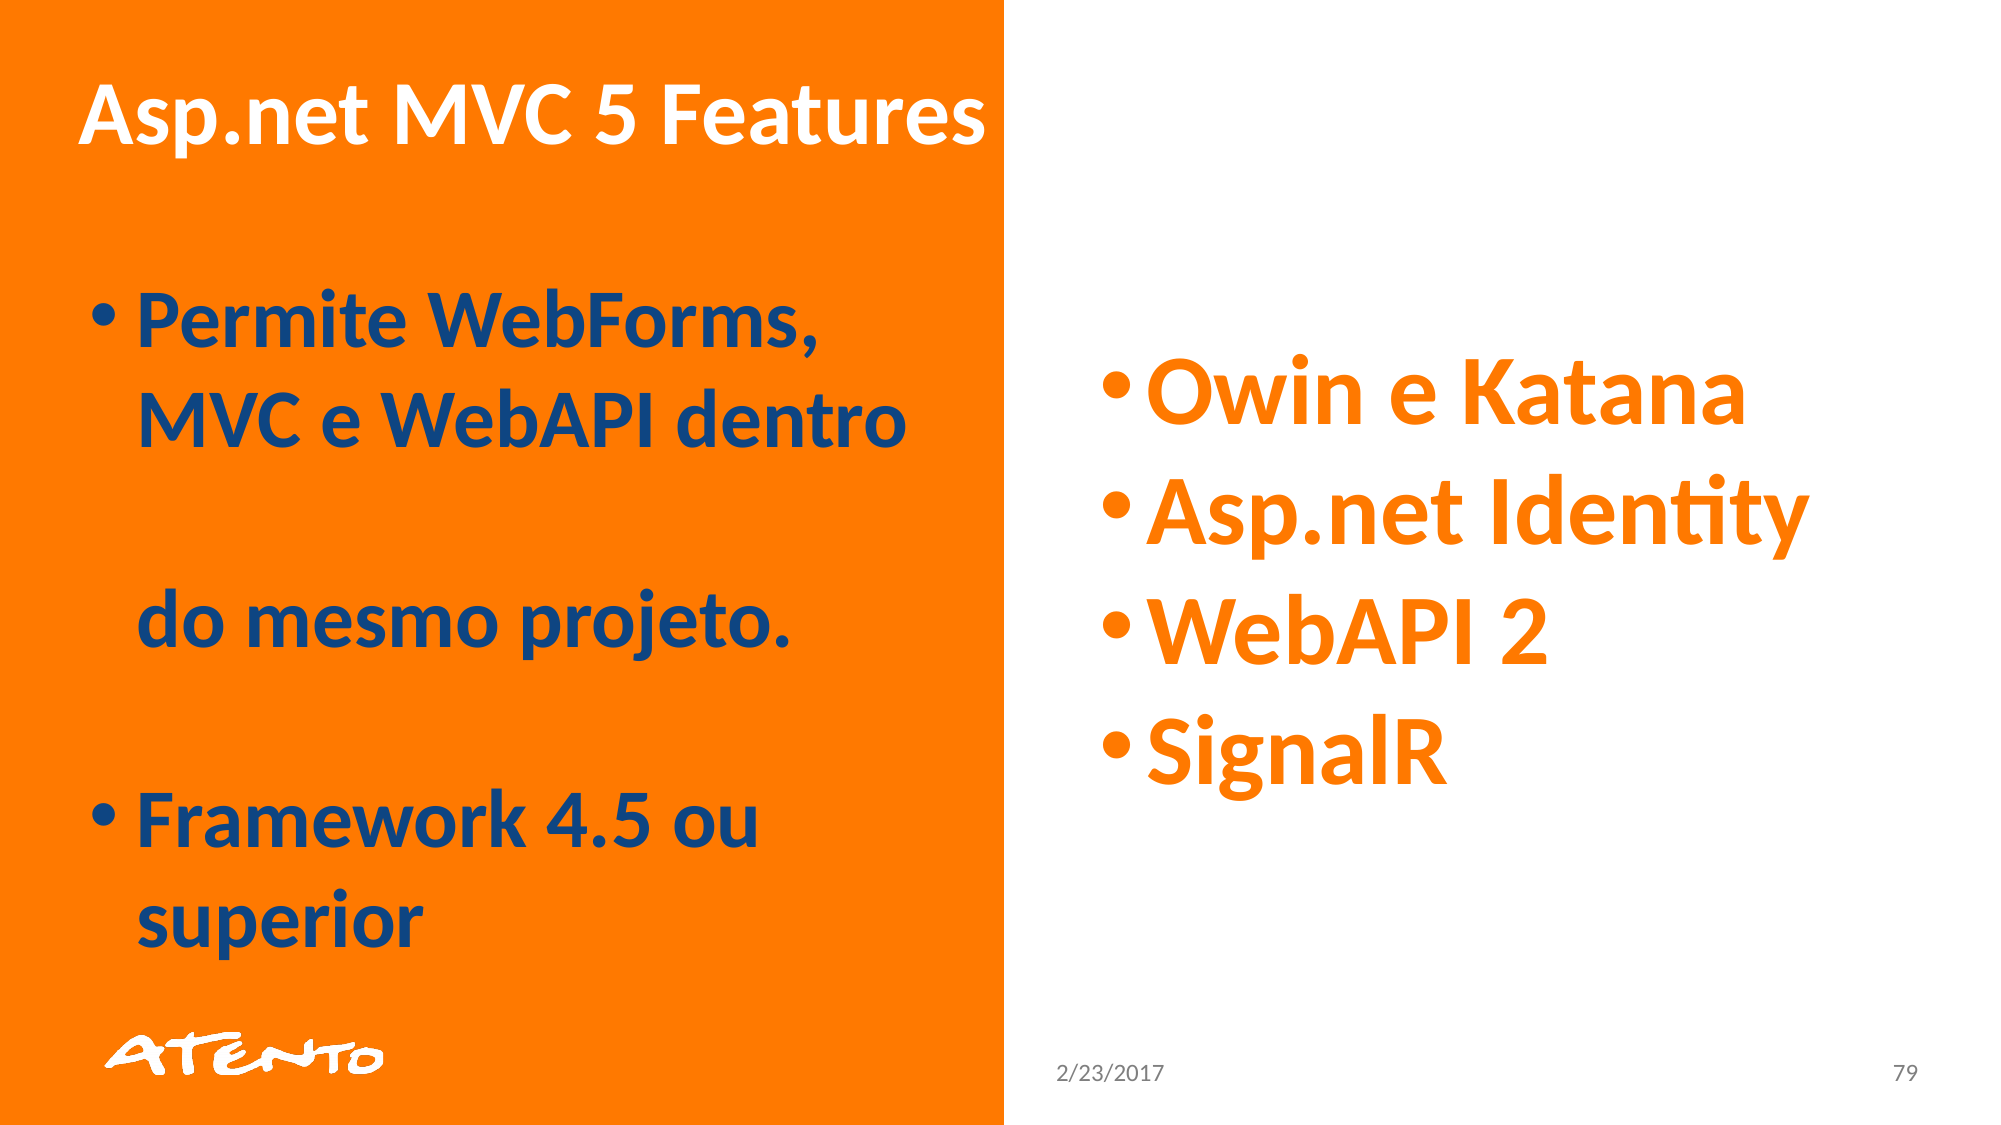

Asp.net MVC 5 Features
Permite WebForms,
MVC e WebAPI dentro
do mesmo projeto.

Framework 4.5 ou superior
Owin e Katana
Asp.net Identity
WebAPI 2
SignalR
2/23/2017
79